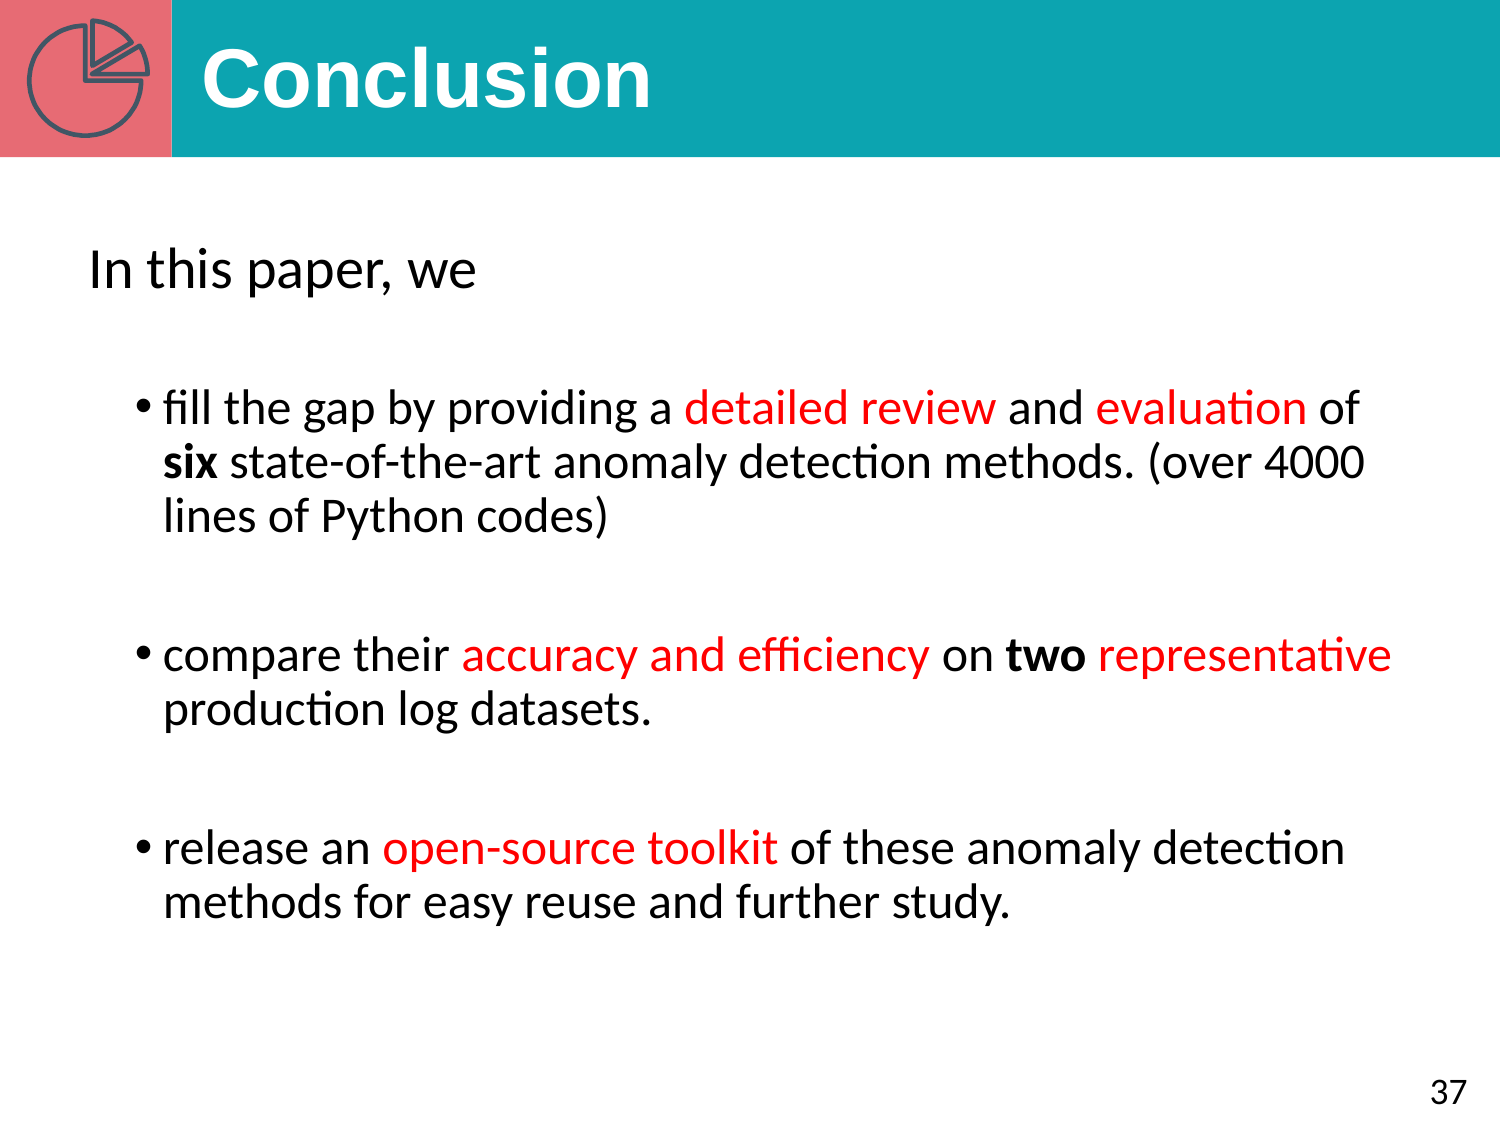

Conclusion
In this paper, we
fill the gap by providing a detailed review and evaluation of six state-of-the-art anomaly detection methods. (over 4000 lines of Python codes)

compare their accuracy and efficiency on two representative production log datasets.

release an open-source toolkit of these anomaly detection methods for easy reuse and further study.
37